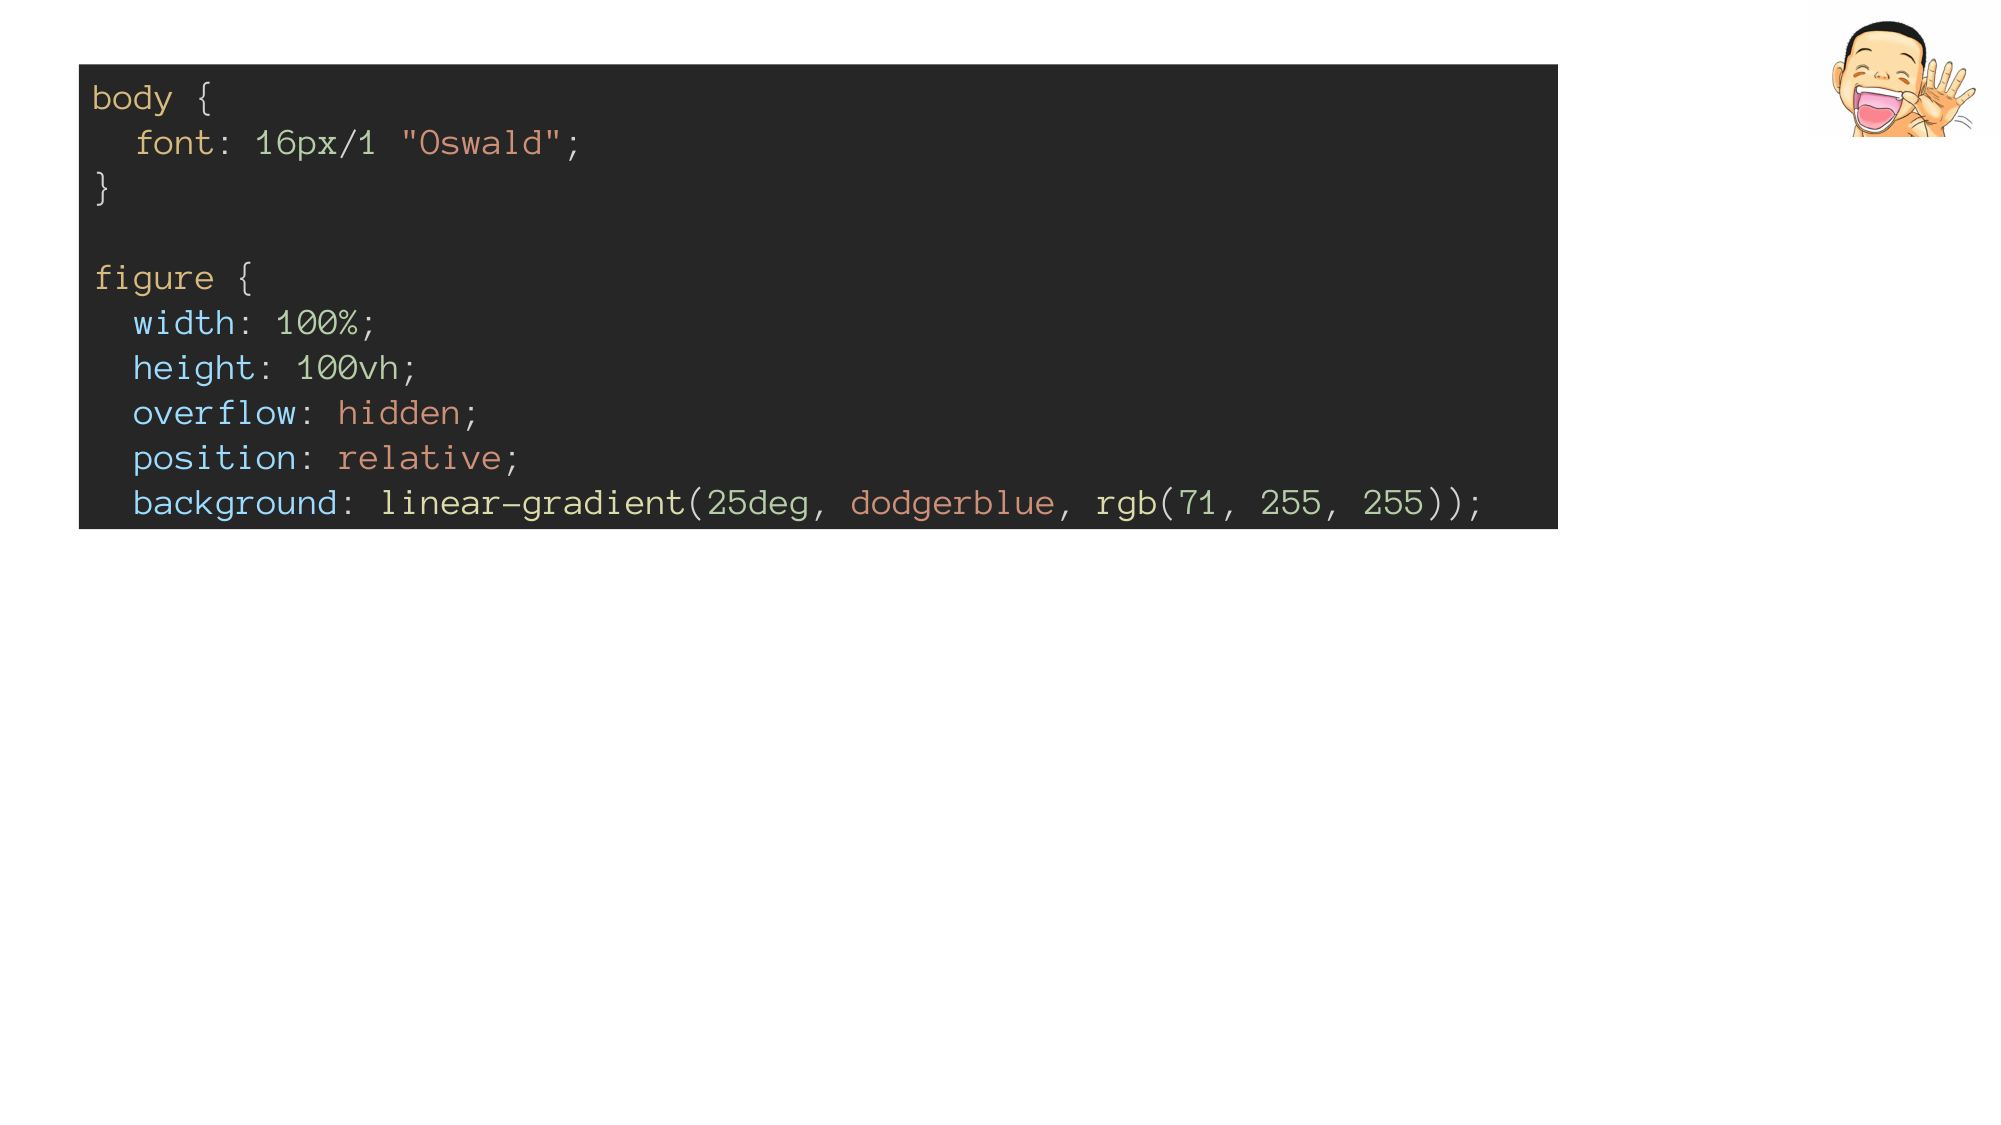

body {
  font: 16px/1 "Oswald";
}
figure {
  width: 100%;
  height: 100vh;
  overflow: hidden;
  position: relative;
  background: linear-gradient(25deg, dodgerblue, rgb(71, 255, 255));